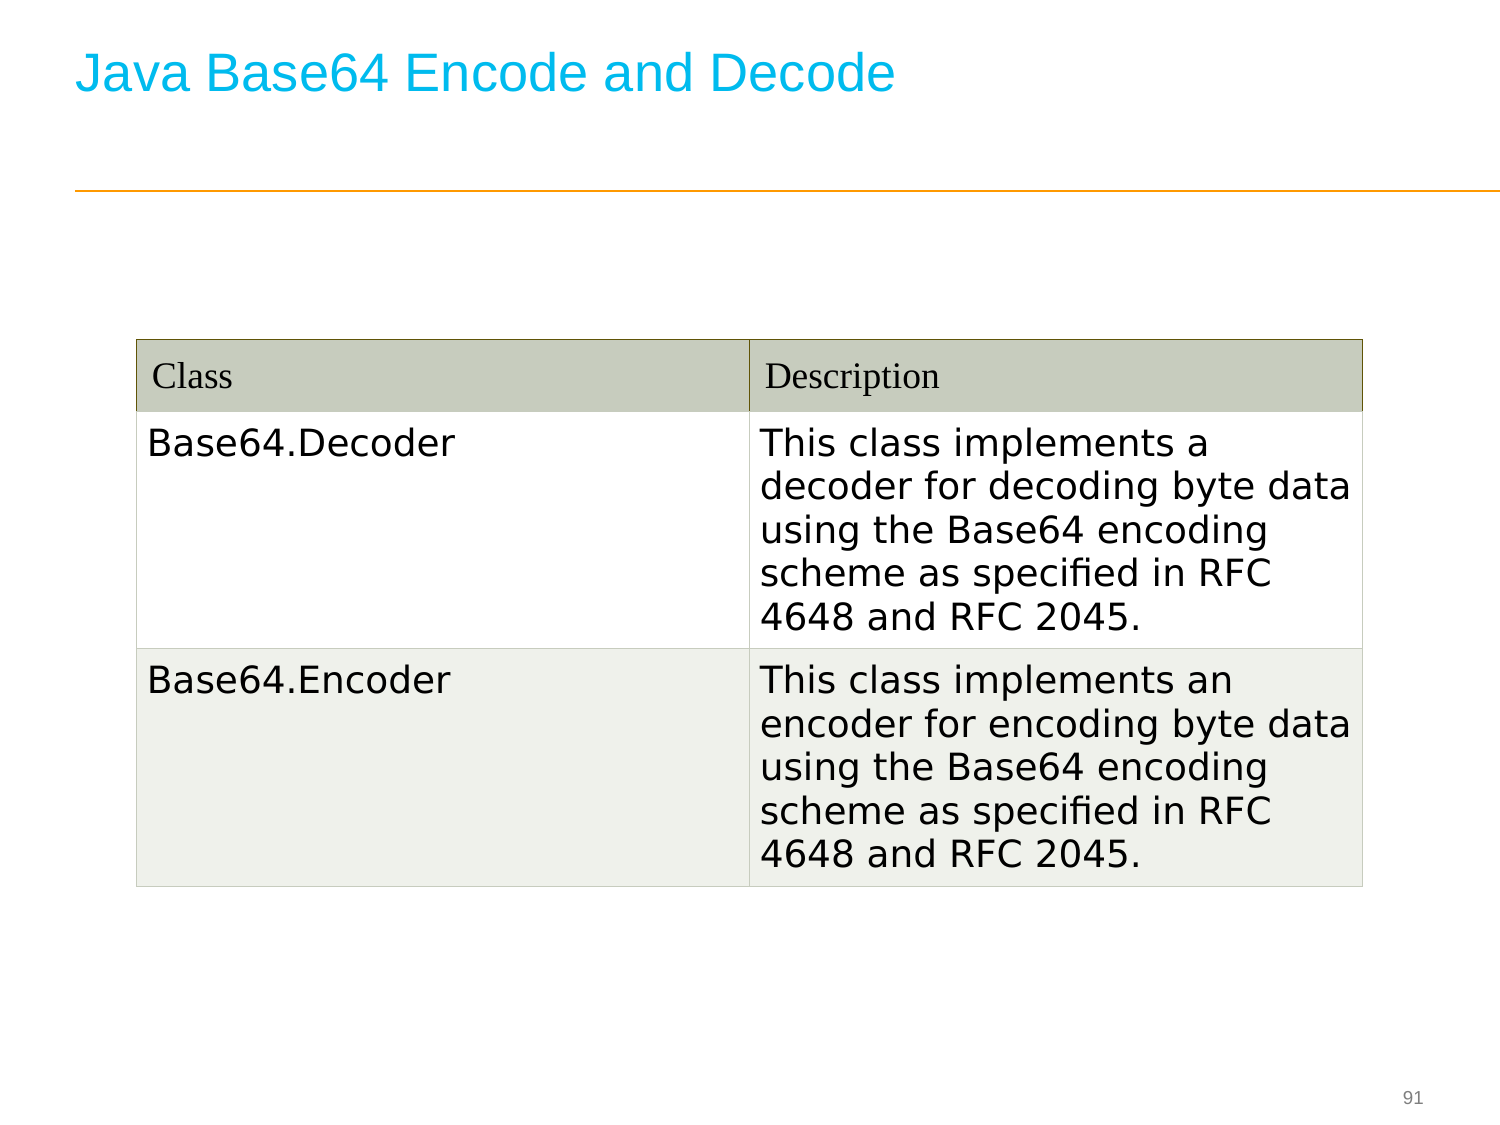

# Java Base64 Encode and Decode
| Class | Description |
| --- | --- |
| Base64.Decoder | This class implements a decoder for decoding byte data using the Base64 encoding scheme as specified in RFC 4648 and RFC 2045. |
| Base64.Encoder | This class implements an encoder for encoding byte data using the Base64 encoding scheme as specified in RFC 4648 and RFC 2045. |